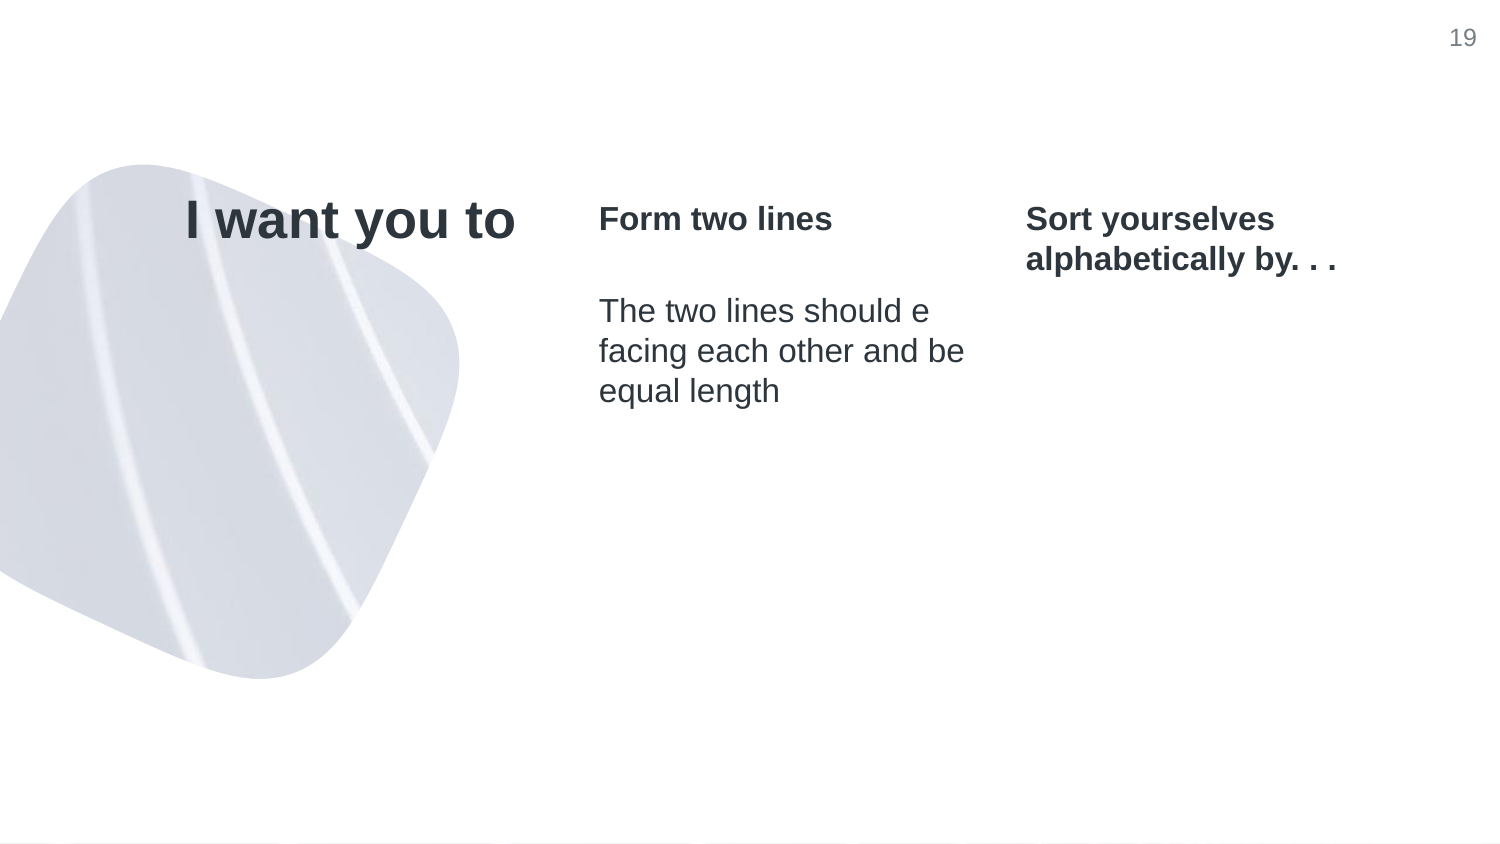

19
# I want you to
Form two lines
The two lines should e facing each other and be equal length
Sort yourselves alphabetically by. . .